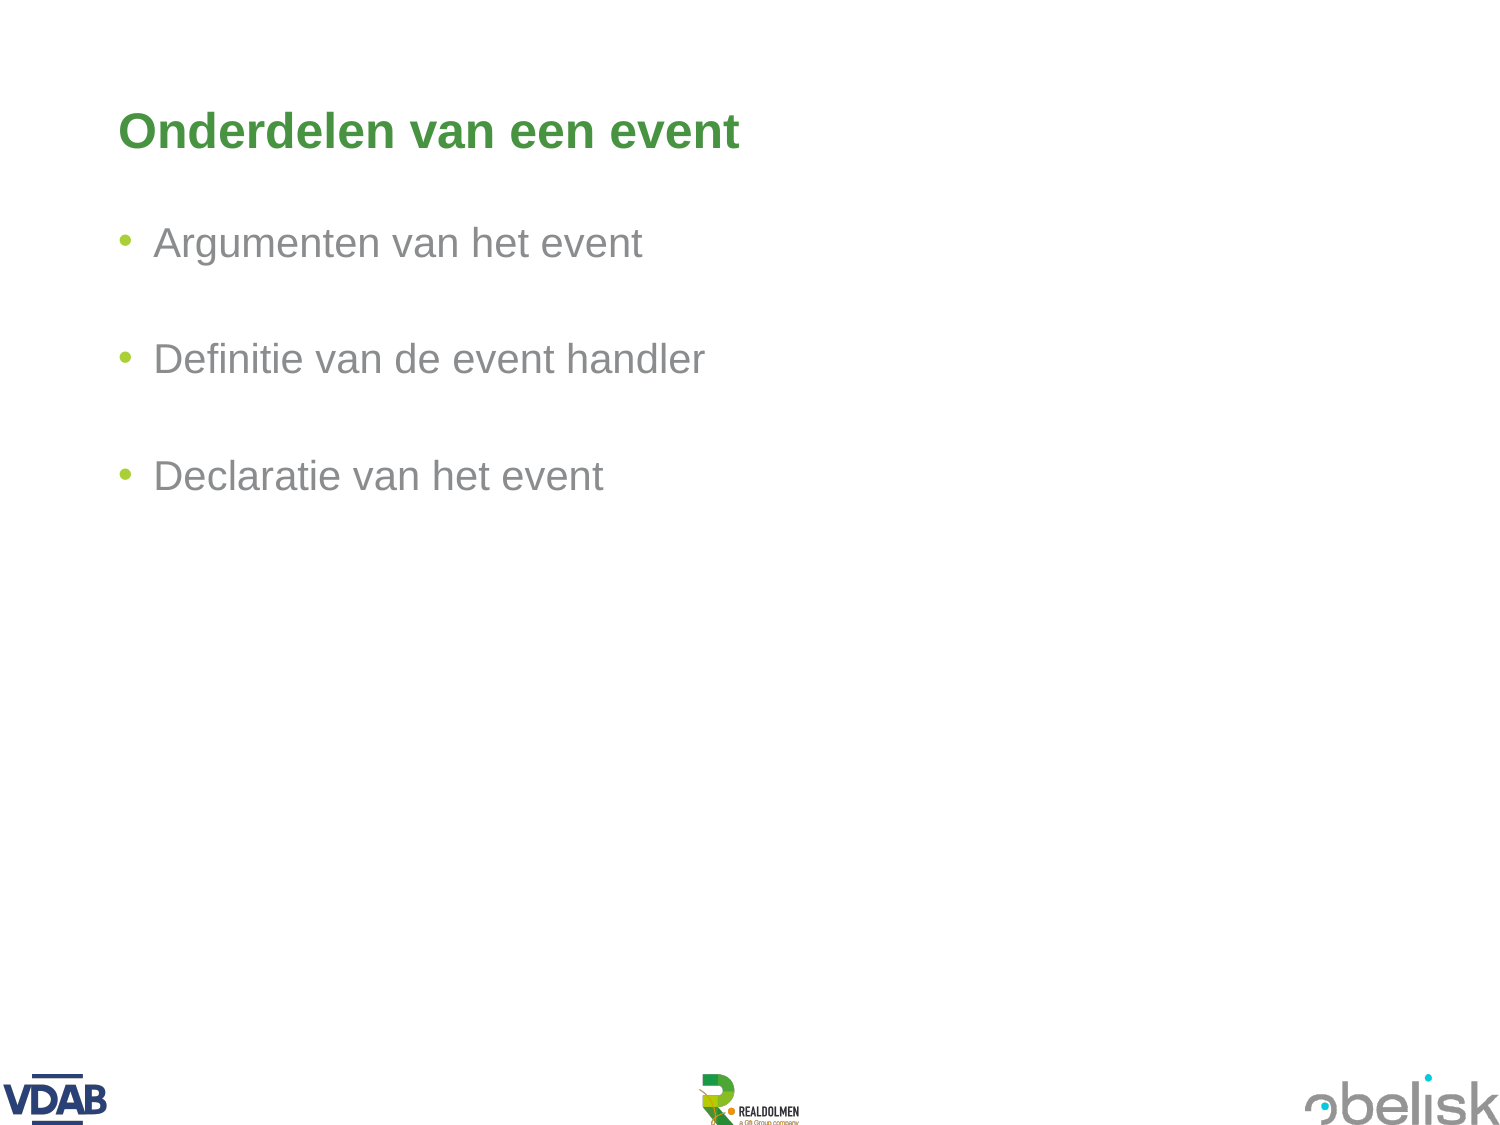

# Onderdelen van een event
Argumenten van het event

Definitie van de event handler

Declaratie van het event